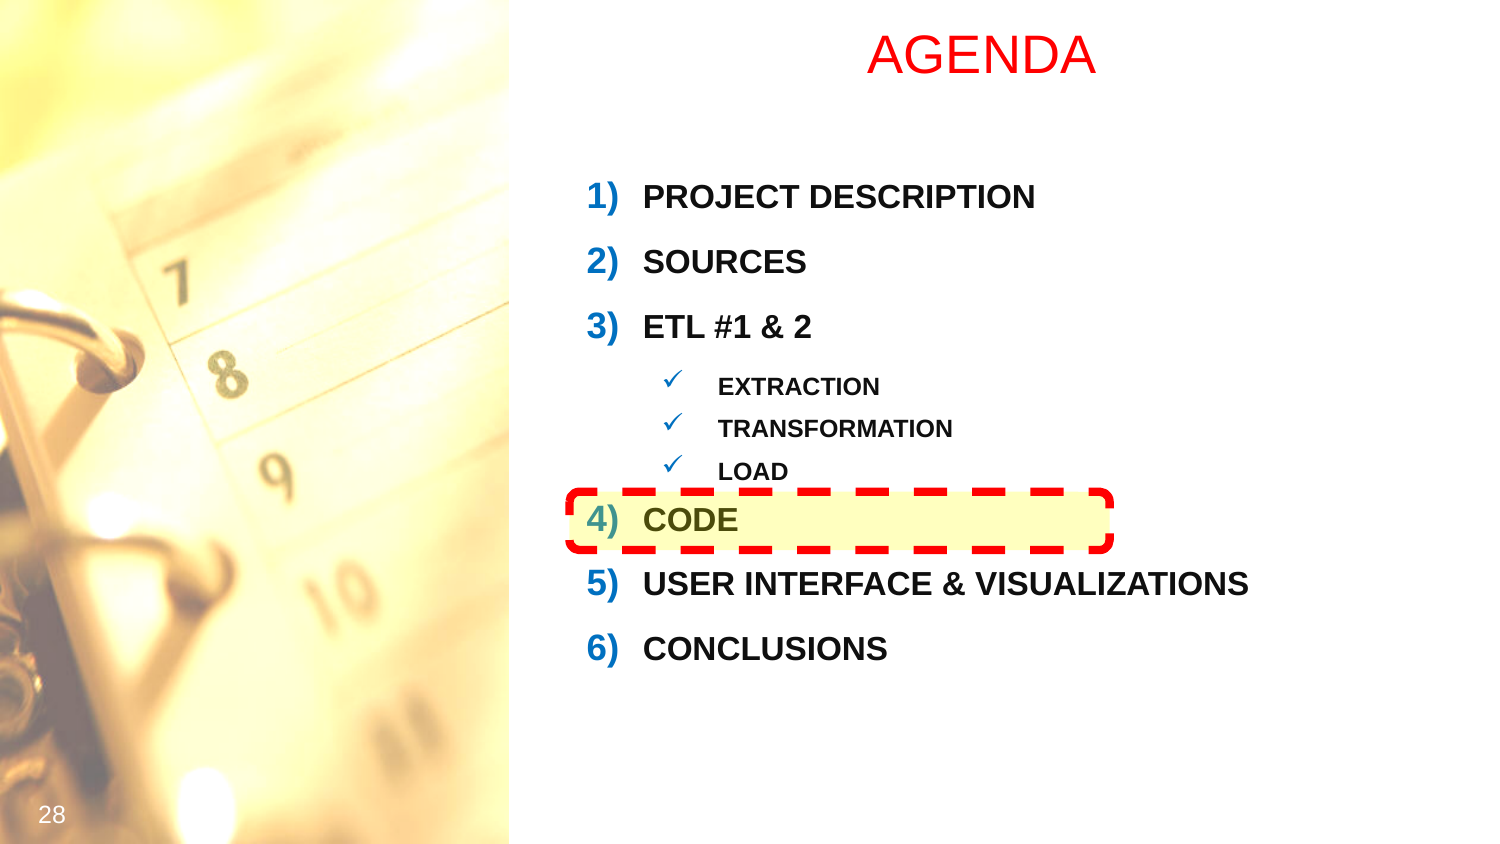

# AGENDA
PROJECT DESCRIPTION
SOURCES
ETL #1 & 2
EXTRACTION
TRANSFORMATION
LOAD
CODE
USER INTERFACE & VISUALIZATIONS
CONCLUSIONS

28